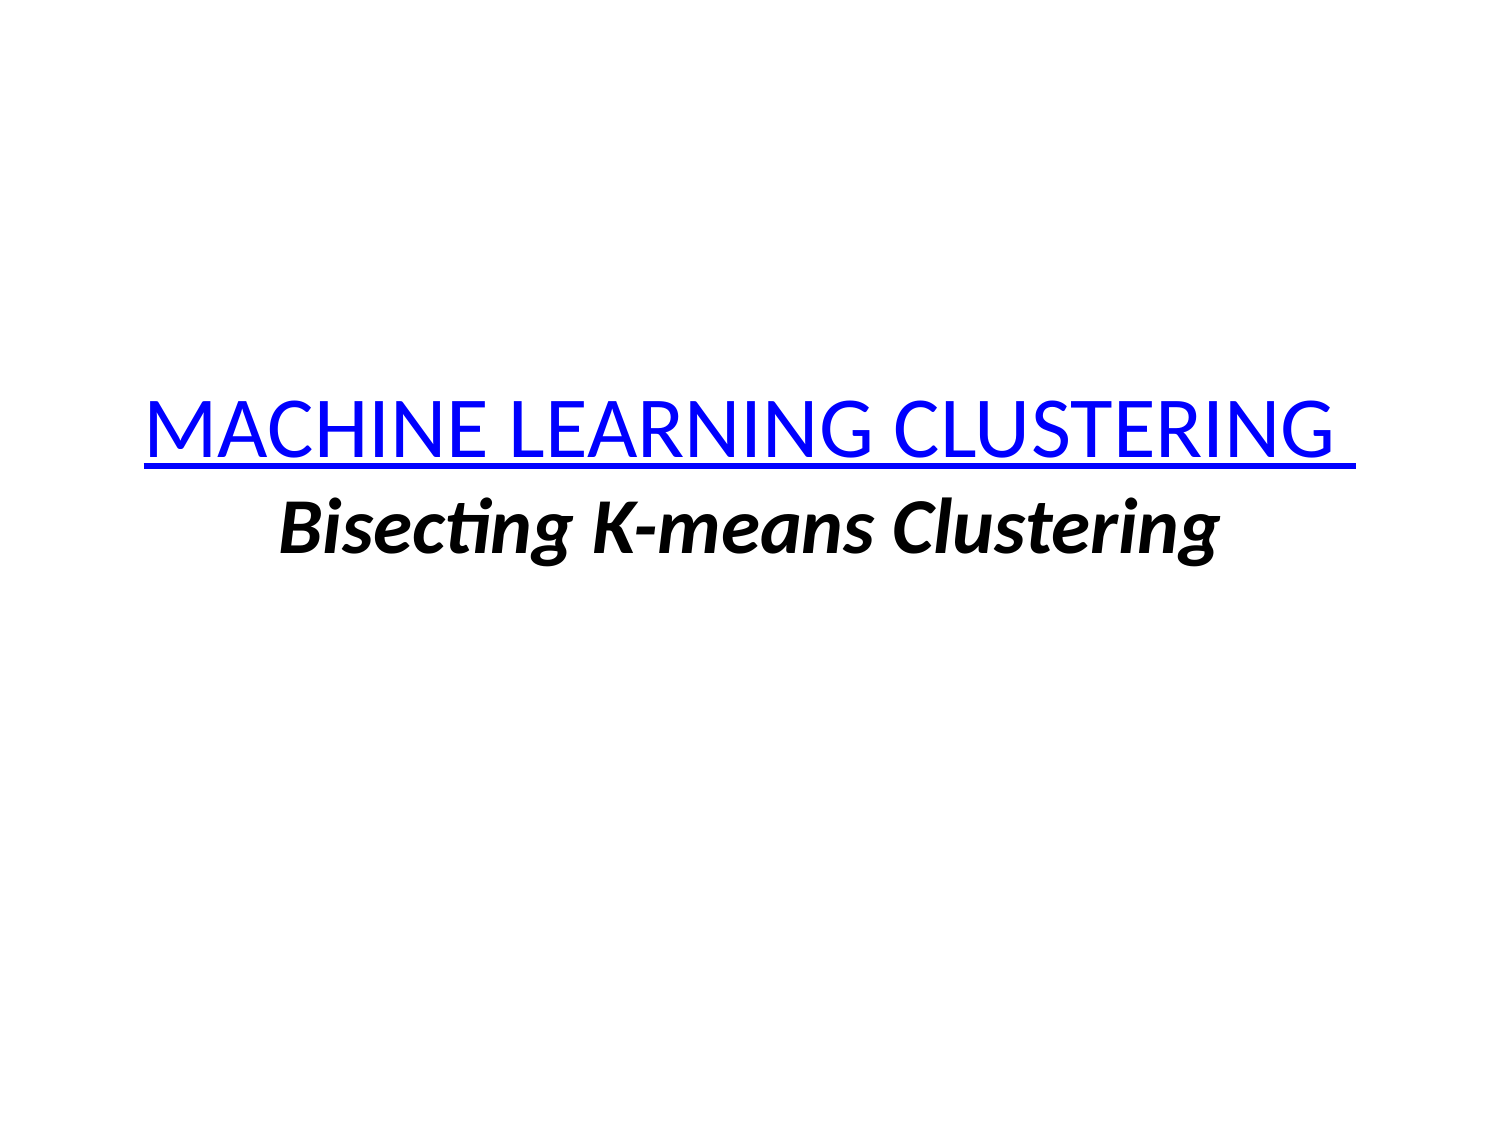

# MACHINE LEARNING CLUSTERING Bisecting K-means Clustering